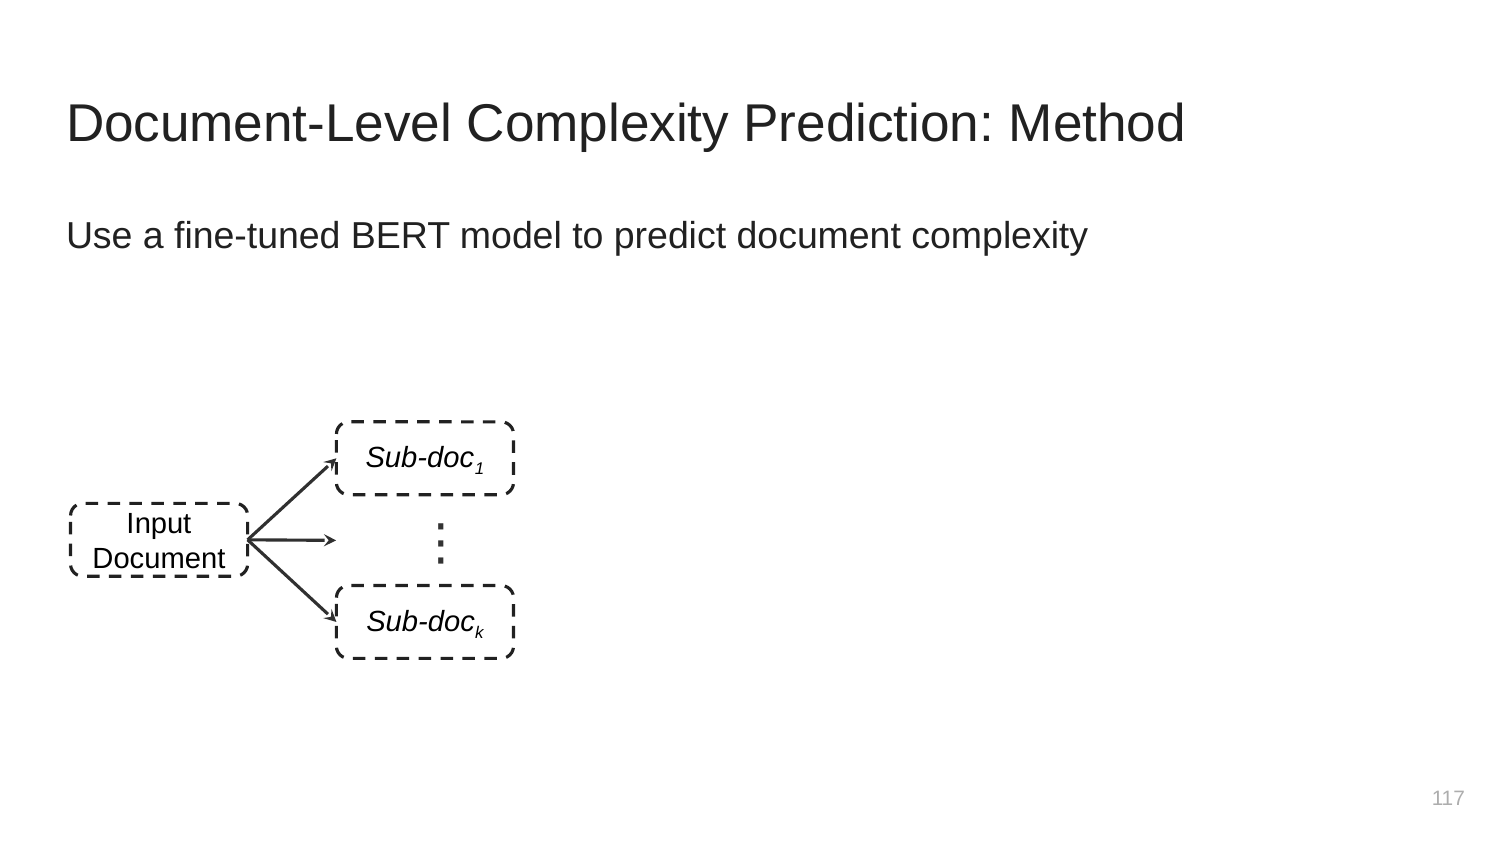

# Document-Level Complexity Prediction: Method
Use a fine-tuned BERT model to predict document complexity
Sub-doc1
⋮
Input Document
Sub-dock
117